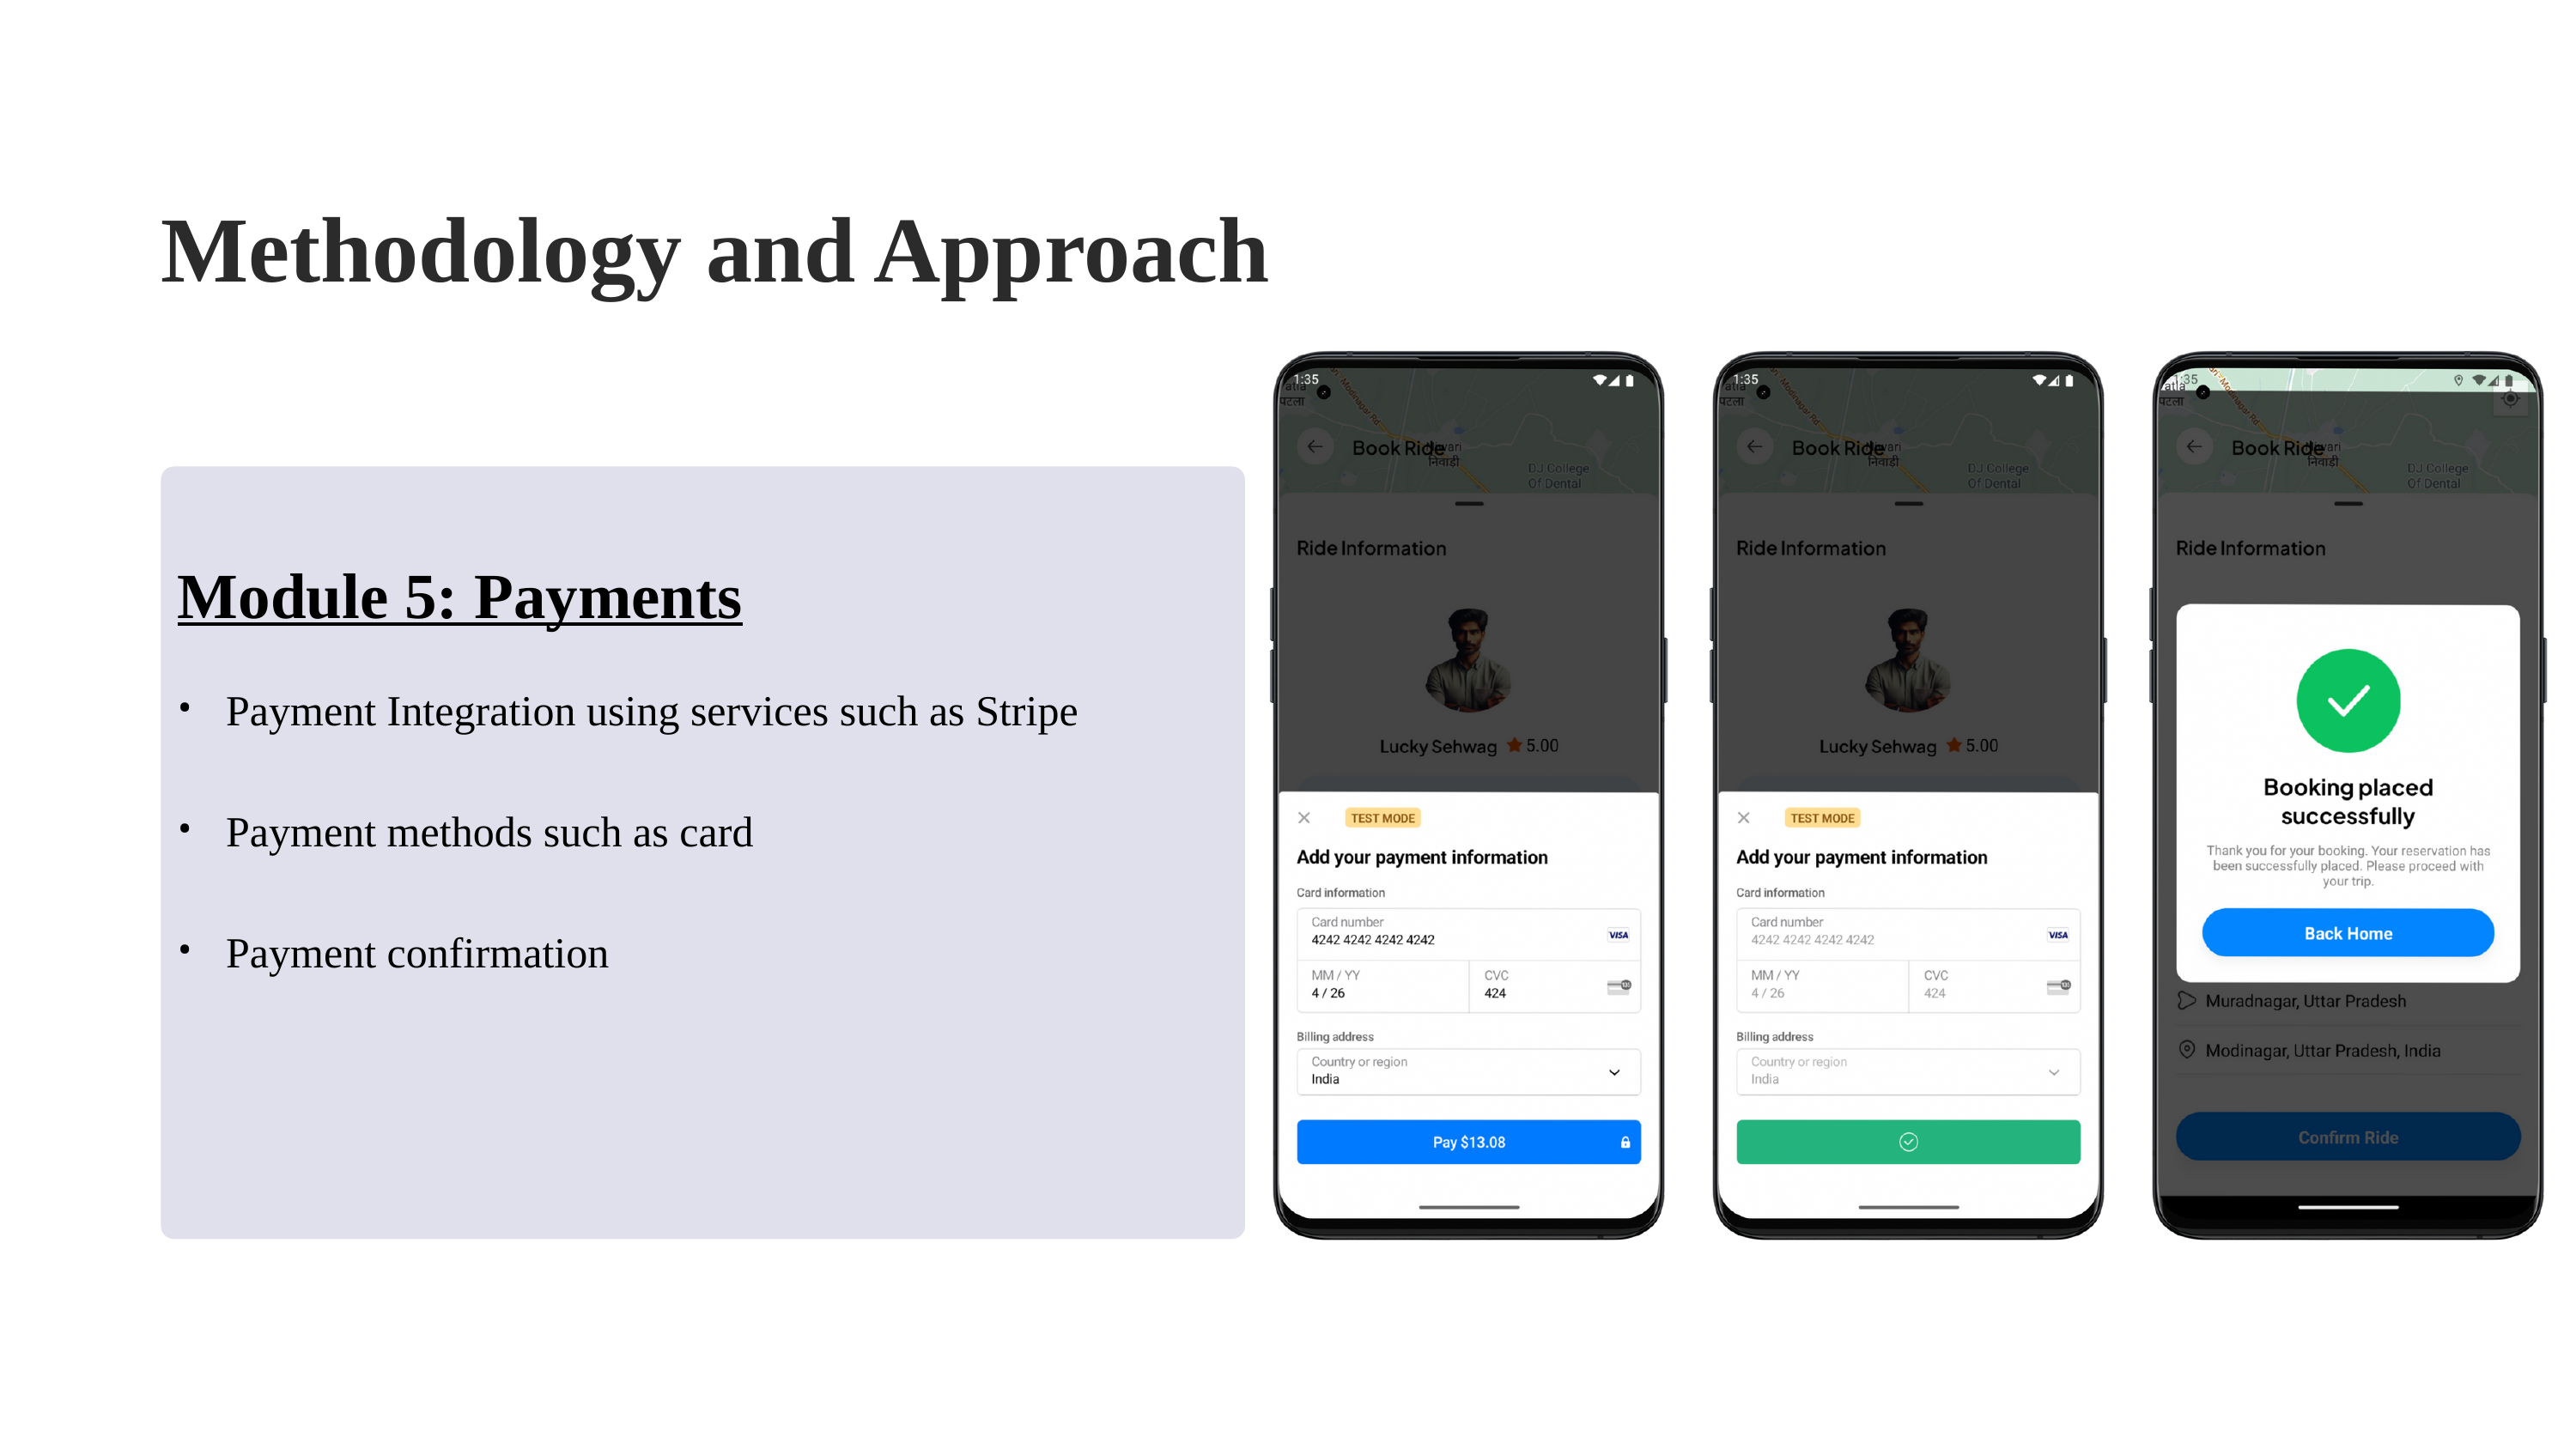

Methodology and Approach

Module 5: Payments
Payment Integration using services such as Stripe
Payment methods such as card
Payment confirmation